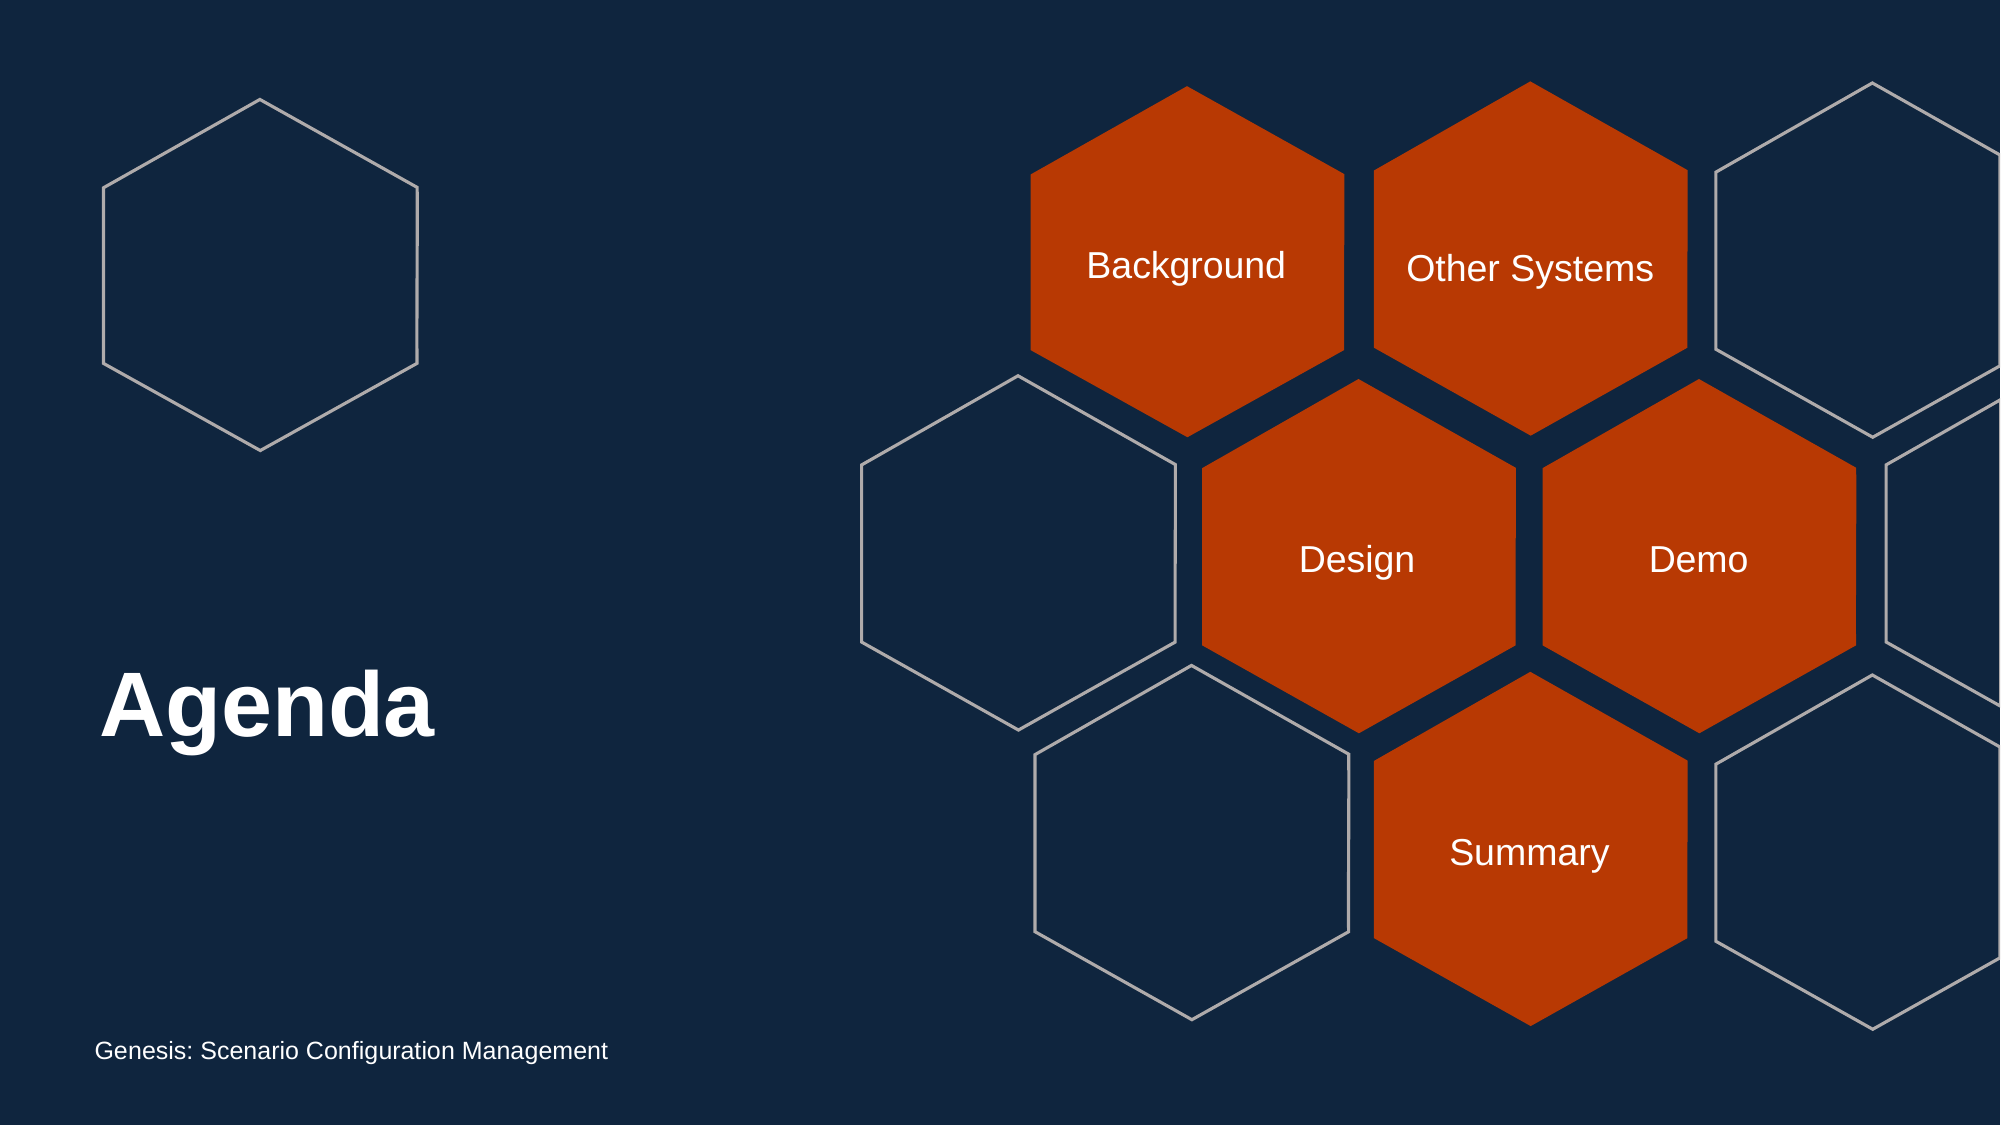

Background
Other Systems
Design
Demo
# Agenda
Summary
Genesis: Scenario Configuration Management